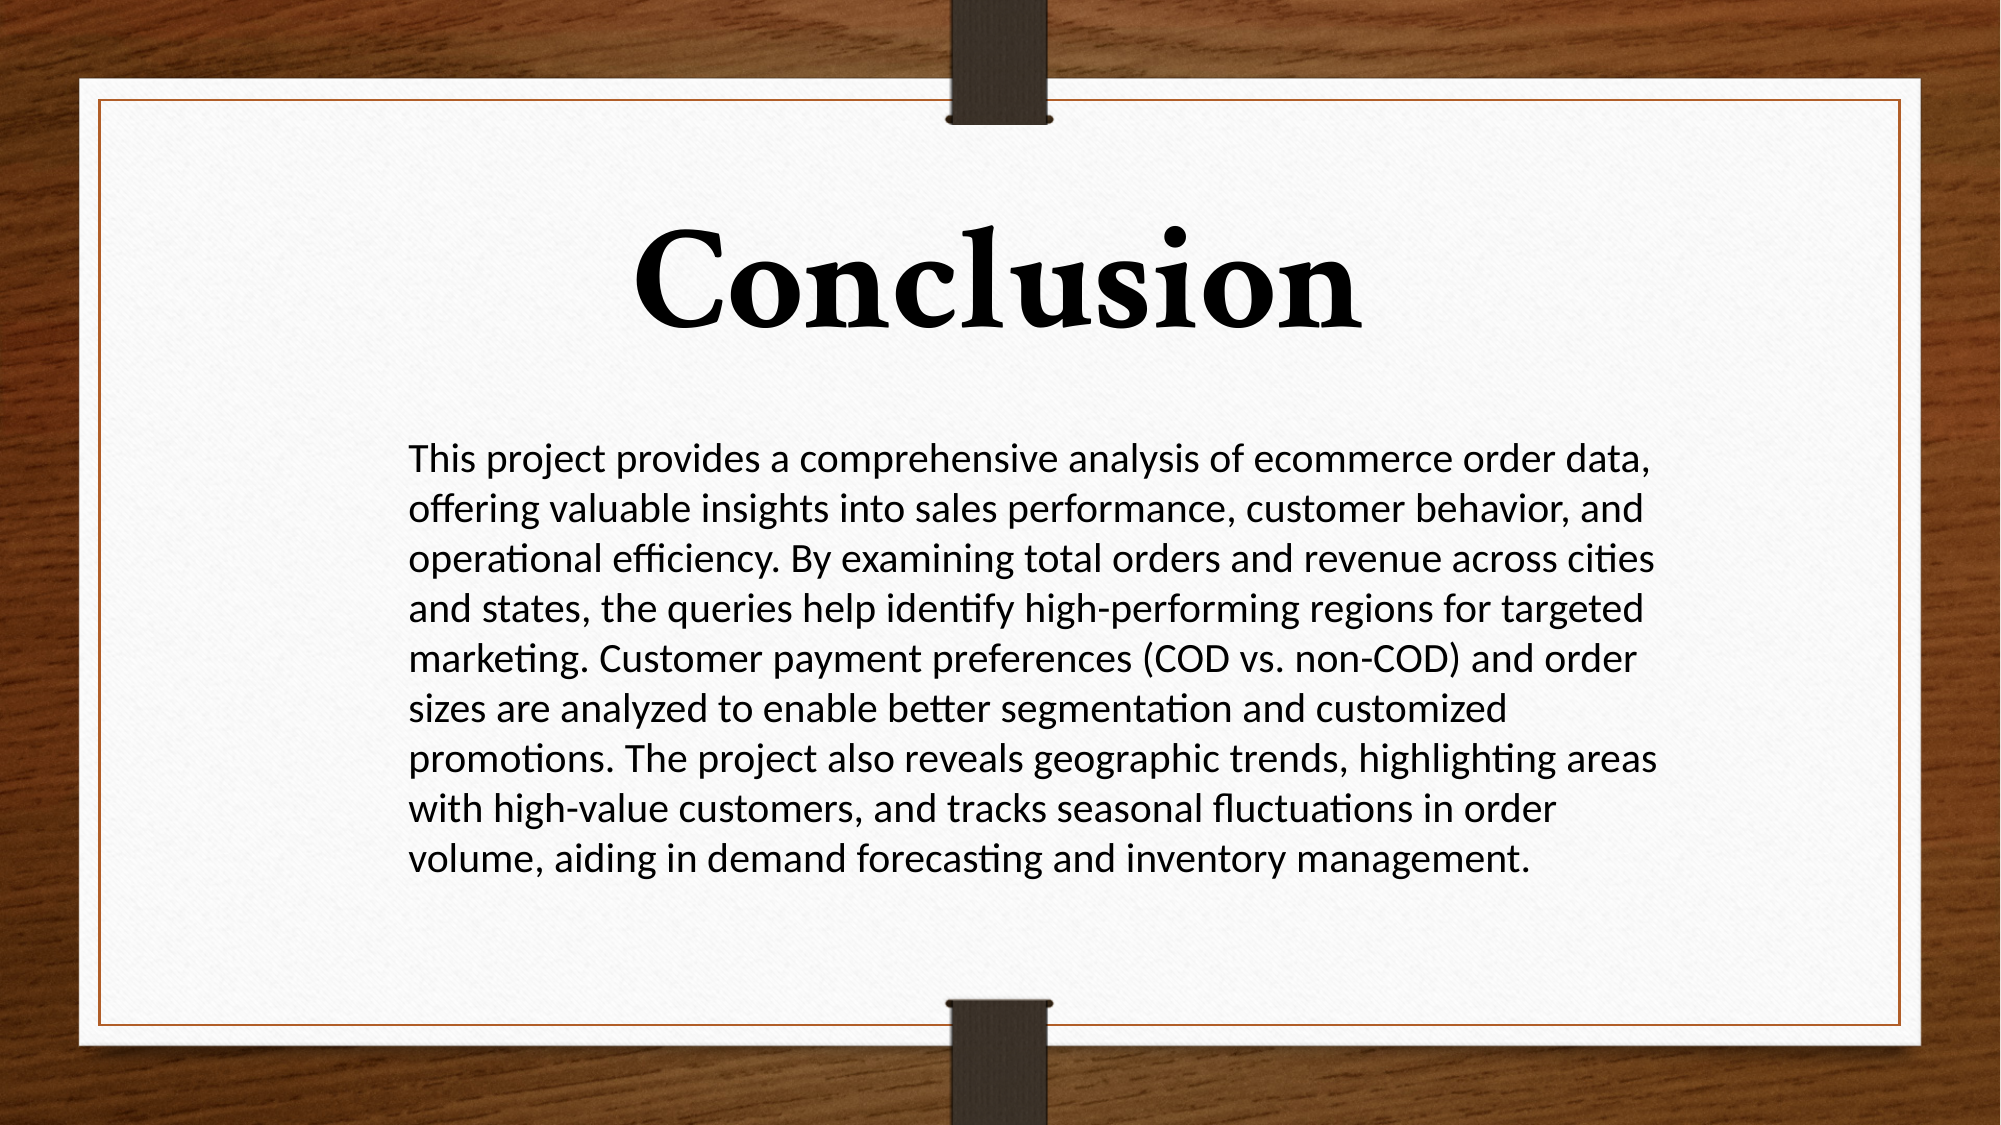

Conclusion
This project provides a comprehensive analysis of ecommerce order data, offering valuable insights into sales performance, customer behavior, and operational efficiency. By examining total orders and revenue across cities and states, the queries help identify high-performing regions for targeted marketing. Customer payment preferences (COD vs. non-COD) and order sizes are analyzed to enable better segmentation and customized promotions. The project also reveals geographic trends, highlighting areas with high-value customers, and tracks seasonal fluctuations in order volume, aiding in demand forecasting and inventory management.